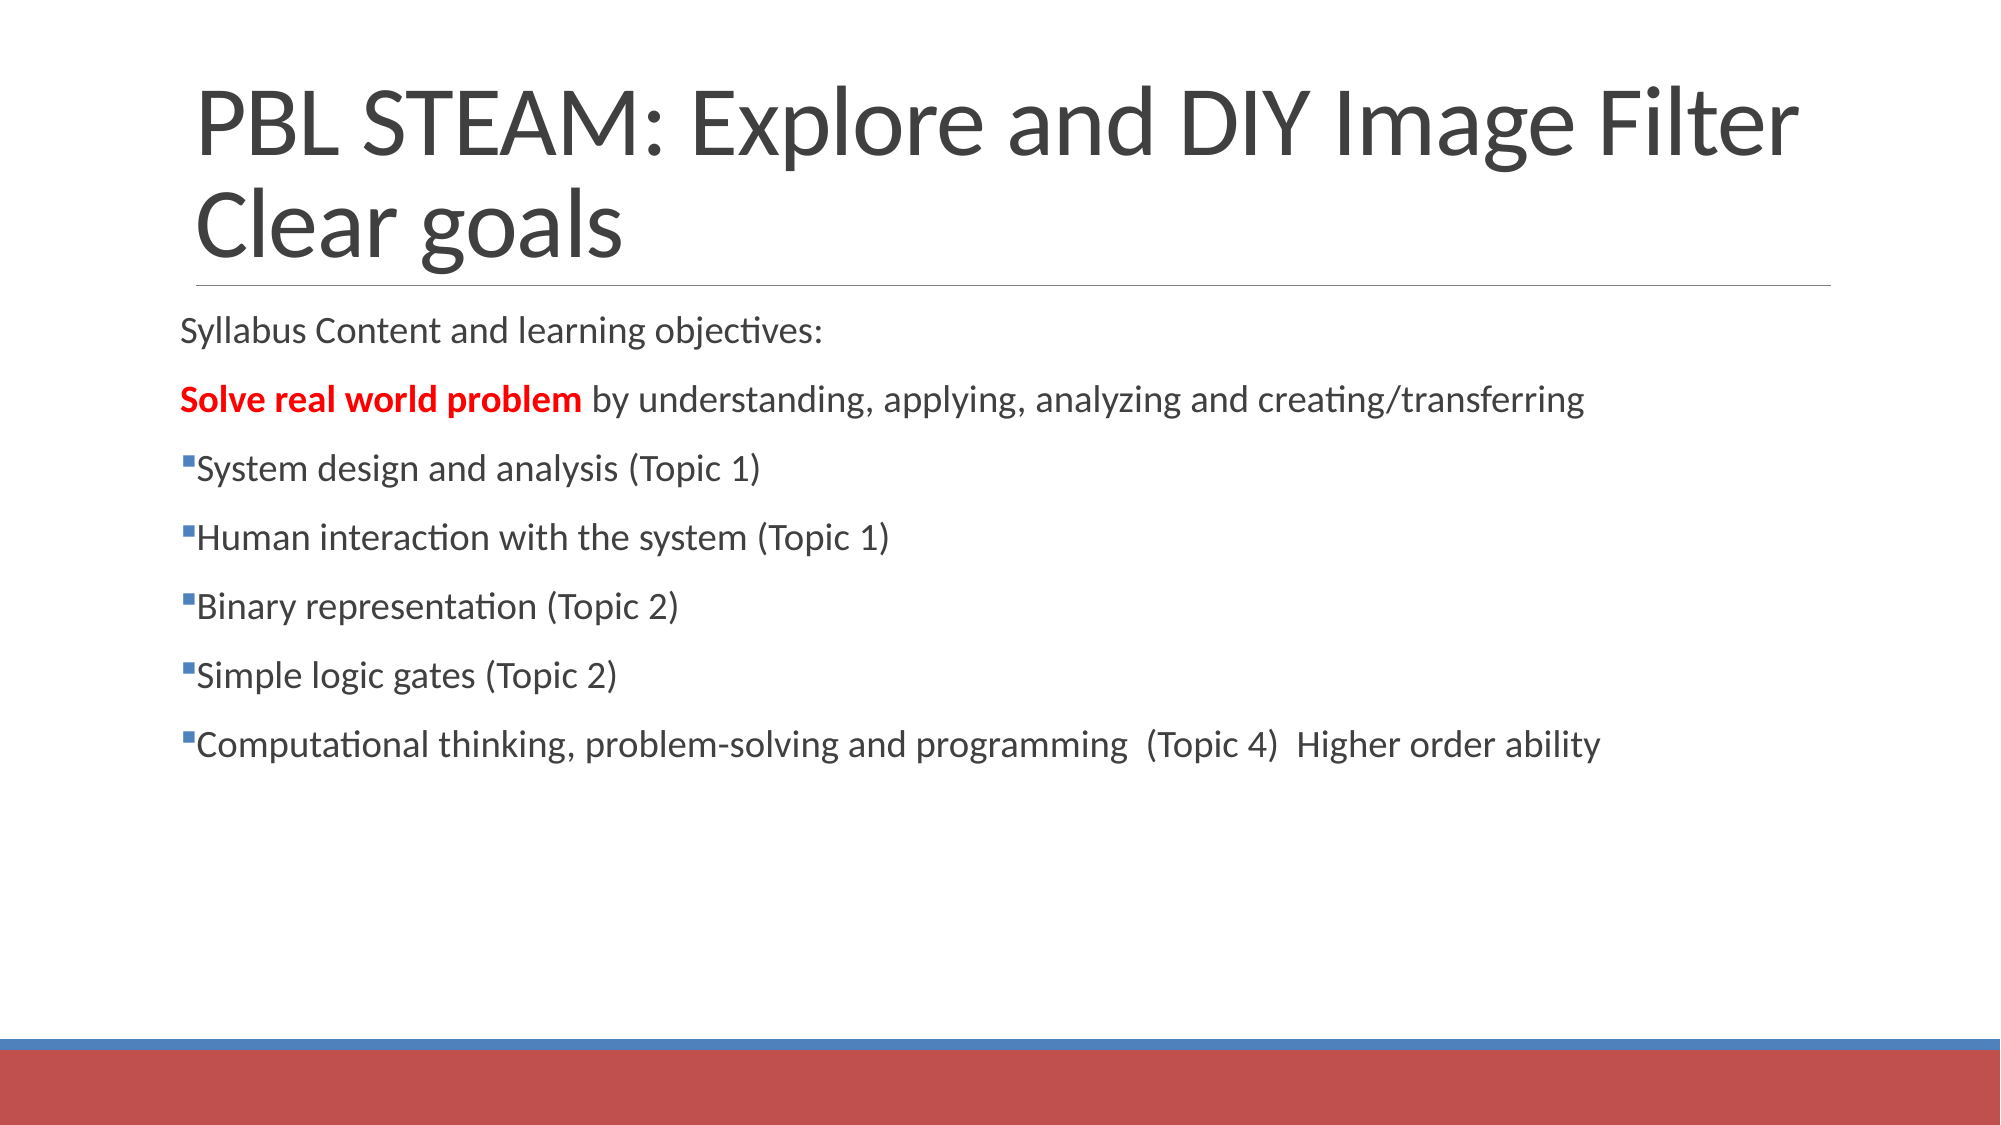

# PBL STEAM: Explore and DIY Image Filter Clear goals
Syllabus Content and learning objectives:
Solve real world problem by understanding, applying, analyzing and creating/transferring
System design and analysis (Topic 1)
Human interaction with the system (Topic 1)
Binary representation (Topic 2)
Simple logic gates (Topic 2)
Computational thinking, problem-solving and programming  (Topic 4)  Higher order ability